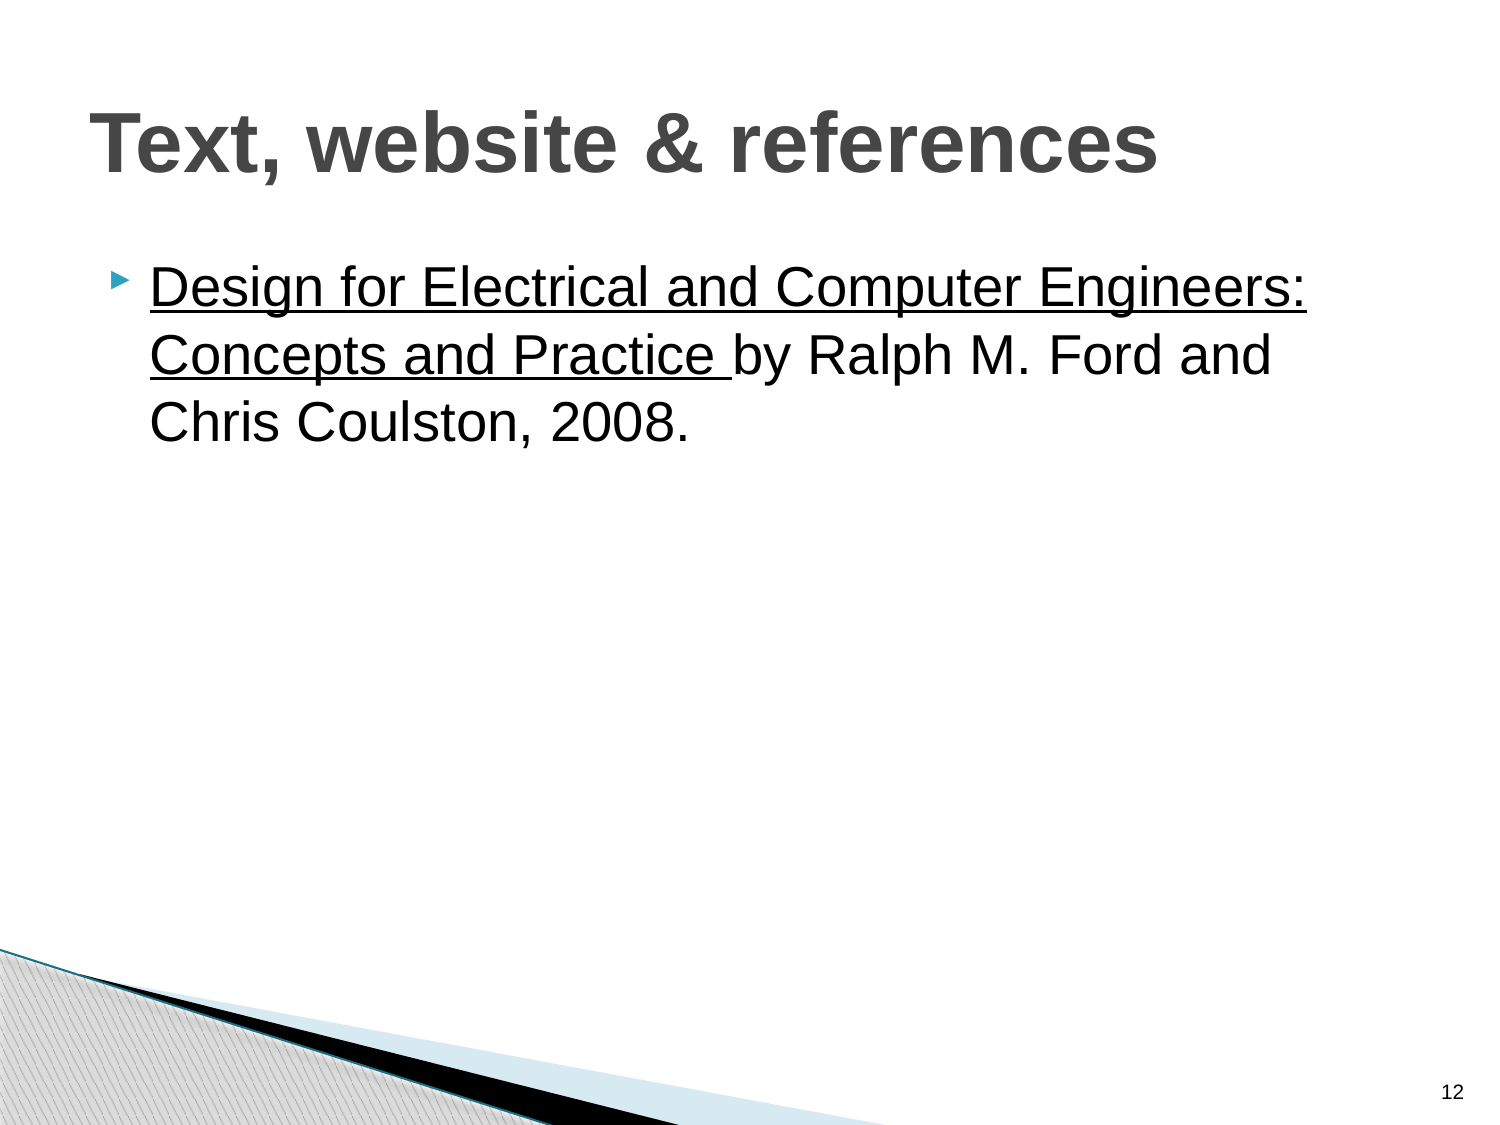

# Text, website & references
Design for Electrical and Computer Engineers: Concepts and Practice by Ralph M. Ford and Chris Coulston, 2008.
12